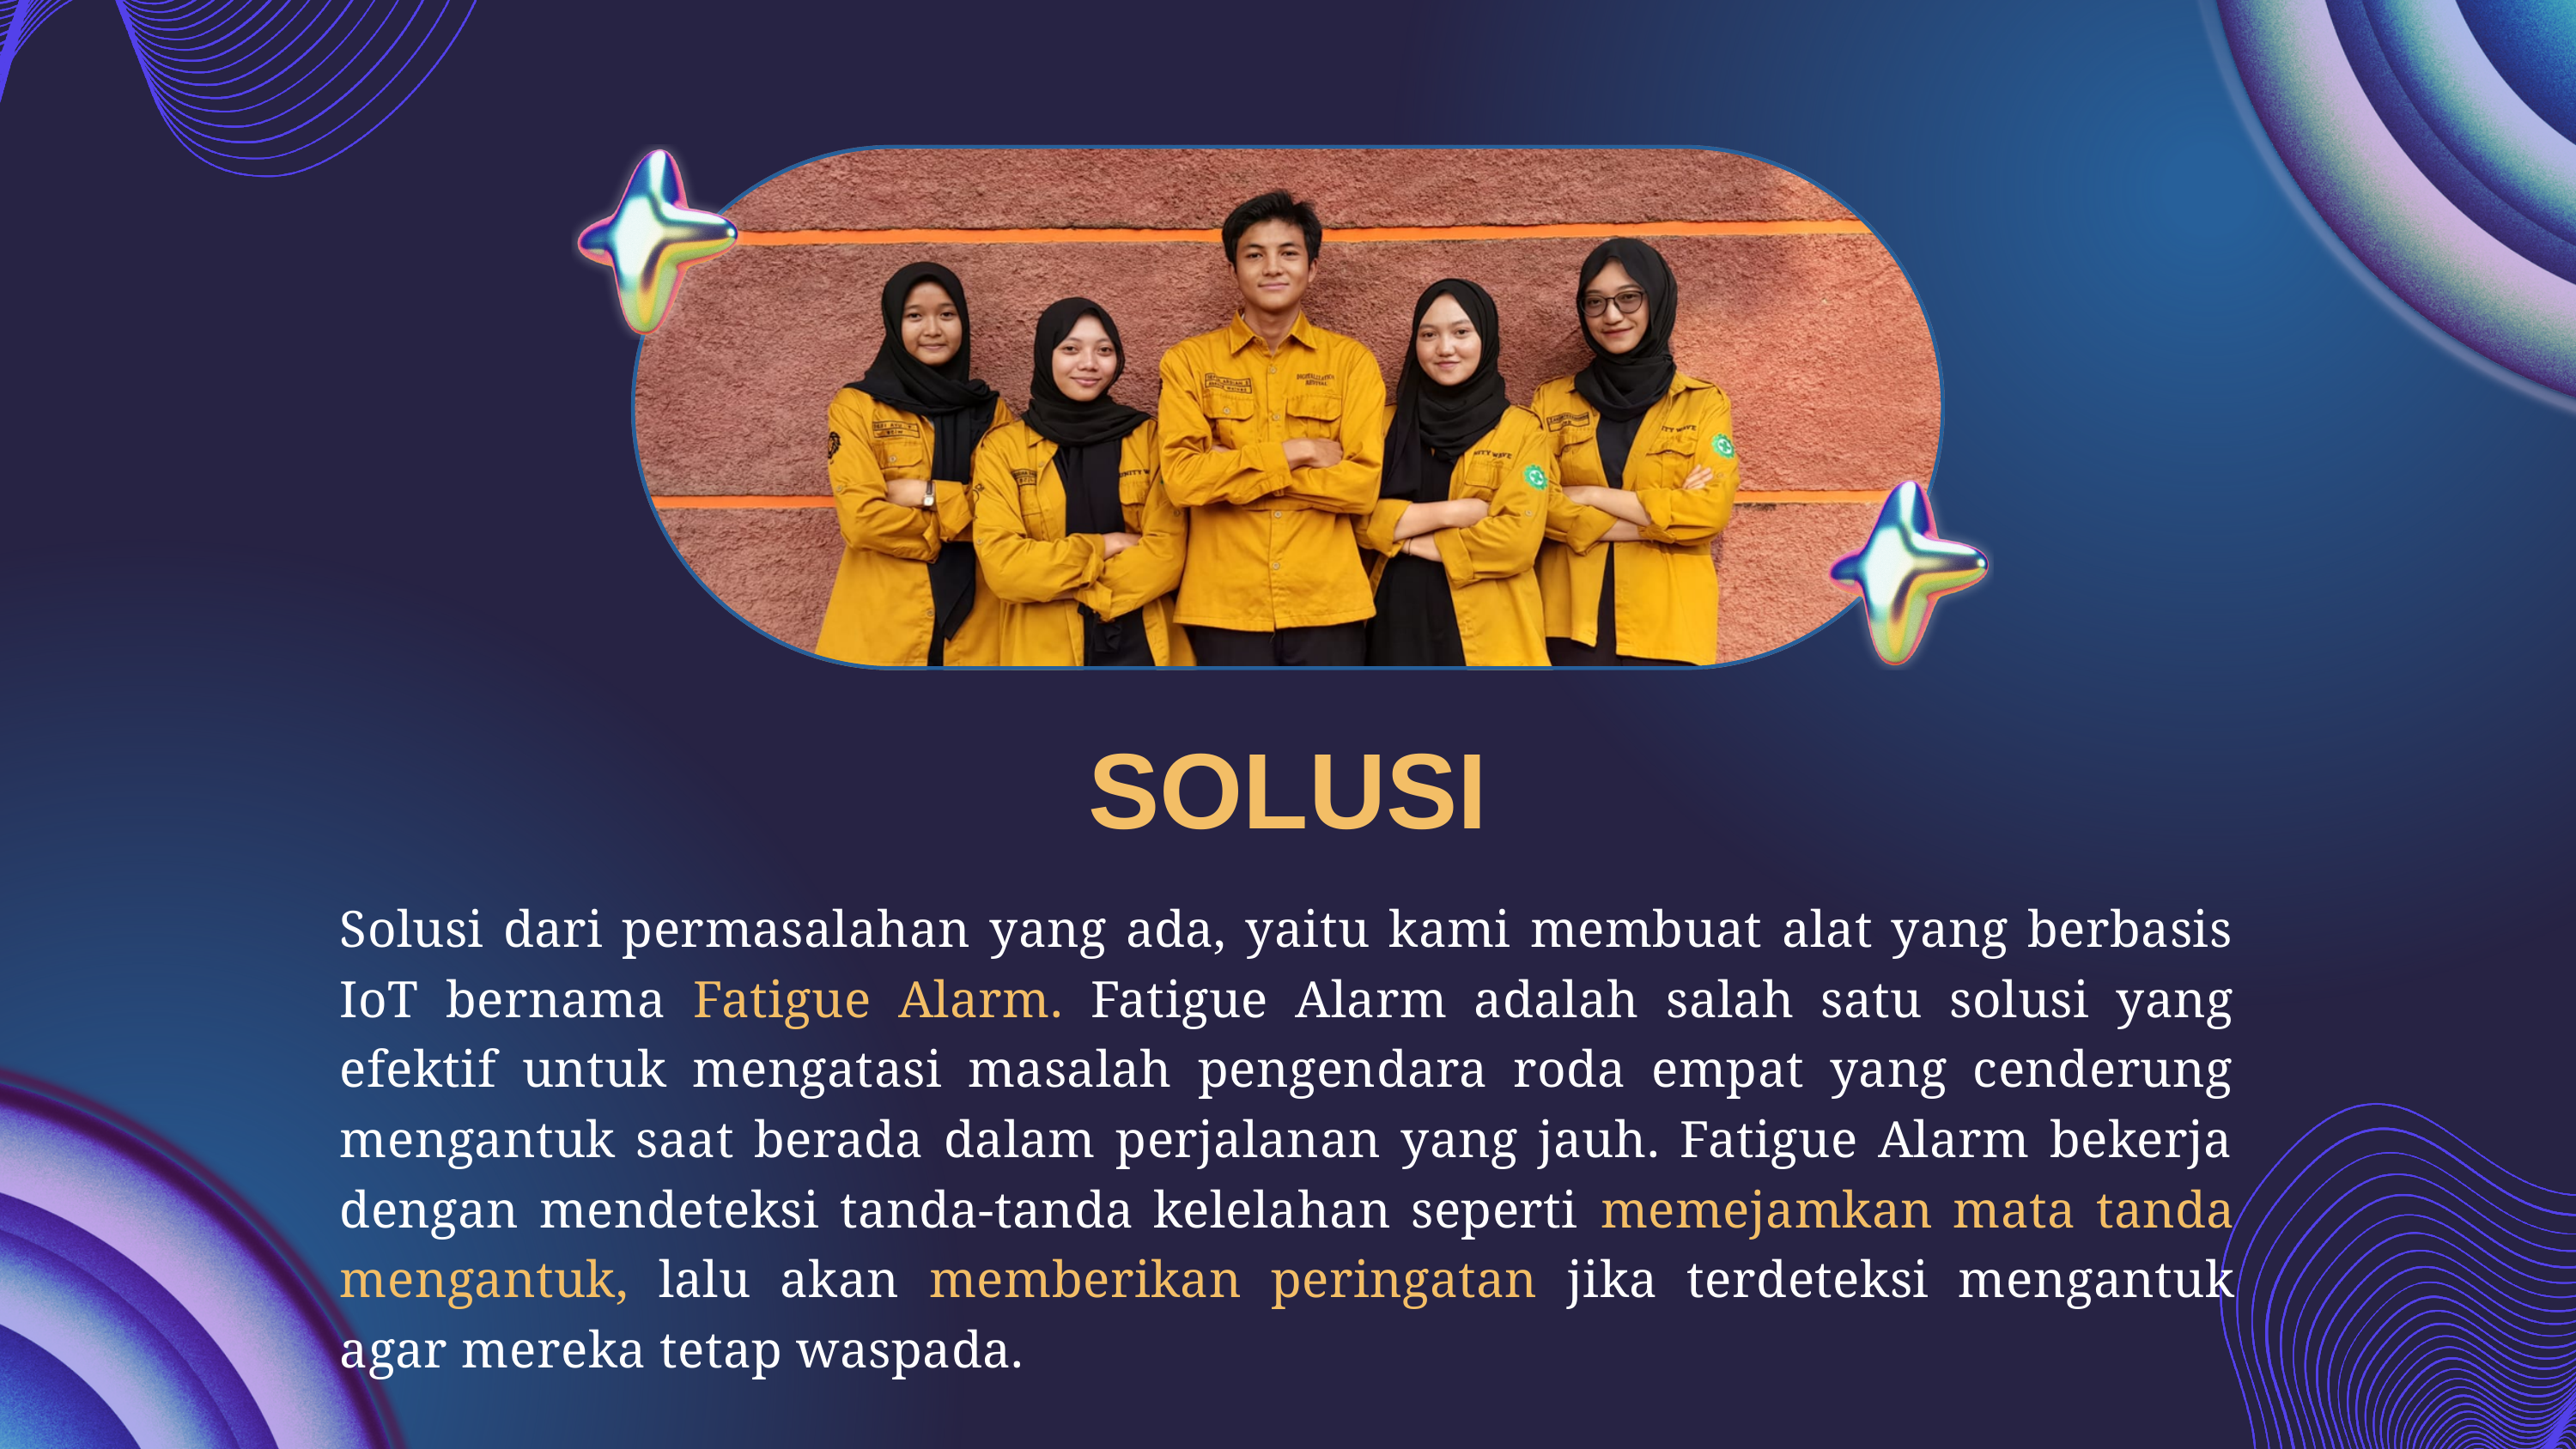

SOLUSI
Solusi dari permasalahan yang ada, yaitu kami membuat alat yang berbasis IoT bernama Fatigue Alarm. Fatigue Alarm adalah salah satu solusi yang efektif untuk mengatasi masalah pengendara roda empat yang cenderung mengantuk saat berada dalam perjalanan yang jauh. Fatigue Alarm bekerja dengan mendeteksi tanda-tanda kelelahan seperti memejamkan mata tanda mengantuk, lalu akan memberikan peringatan jika terdeteksi mengantuk agar mereka tetap waspada.